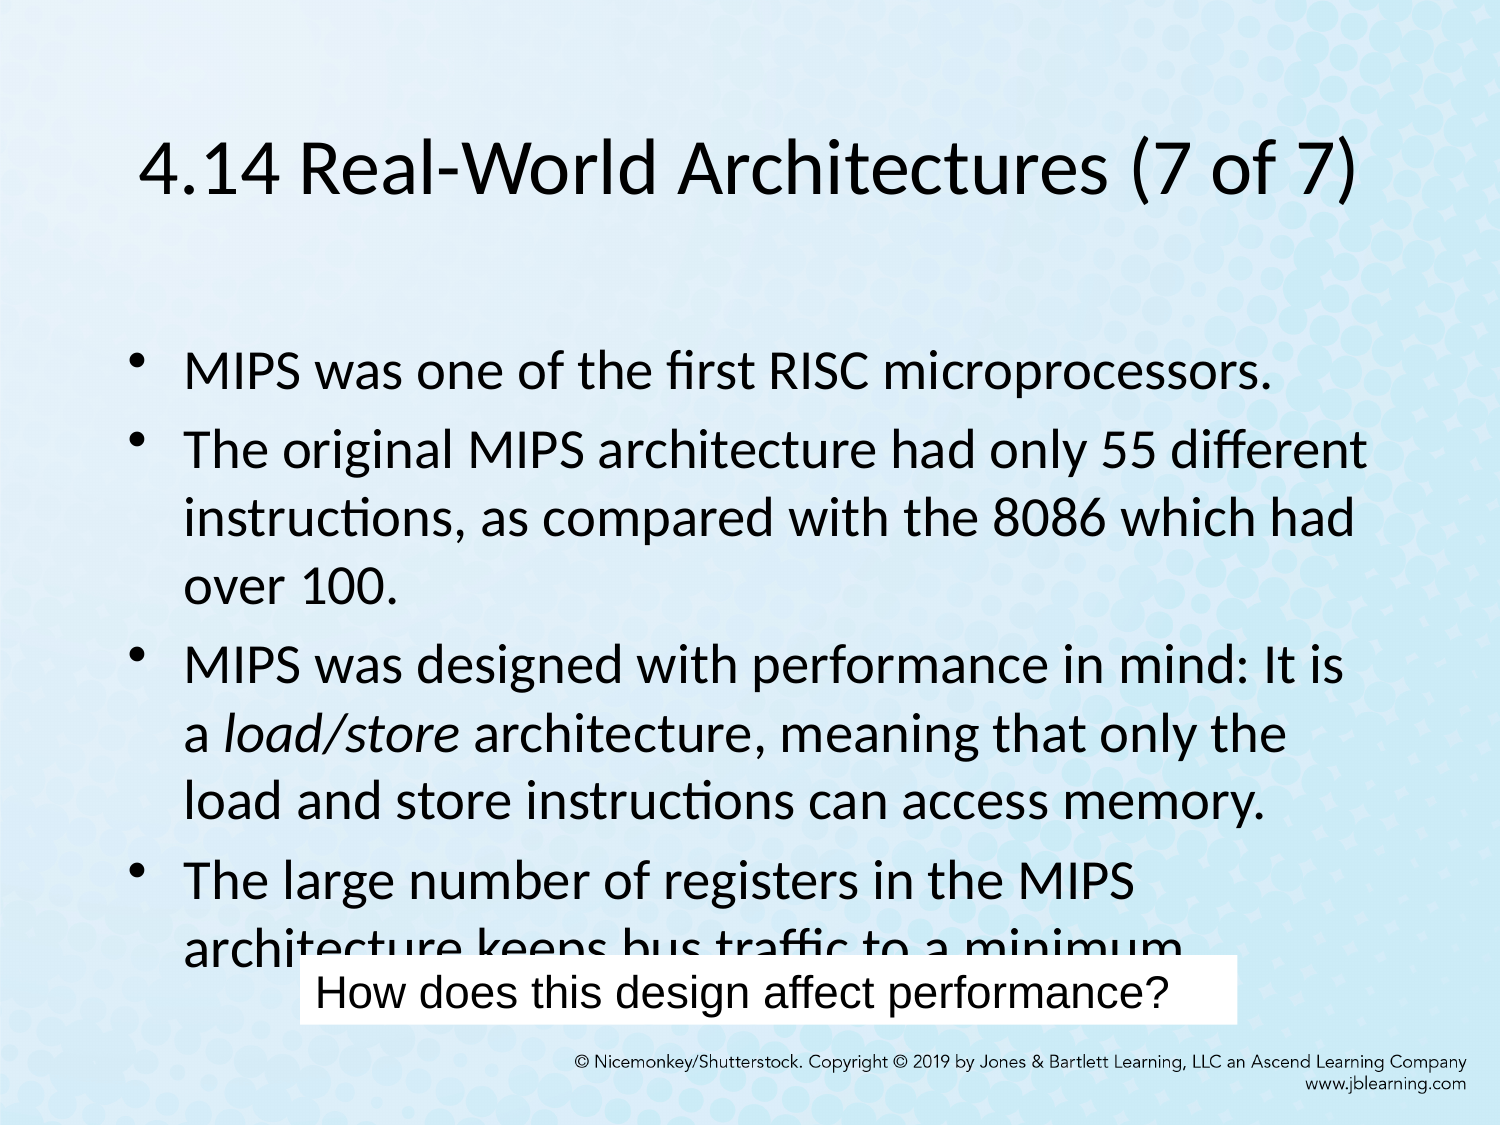

# 4.14 Real-World Architectures (7 of 7)
MIPS was one of the first RISC microprocessors.
The original MIPS architecture had only 55 different instructions, as compared with the 8086 which had over 100.
MIPS was designed with performance in mind: It is a load/store architecture, meaning that only the load and store instructions can access memory.
The large number of registers in the MIPS architecture keeps bus traffic to a minimum.
How does this design affect performance?